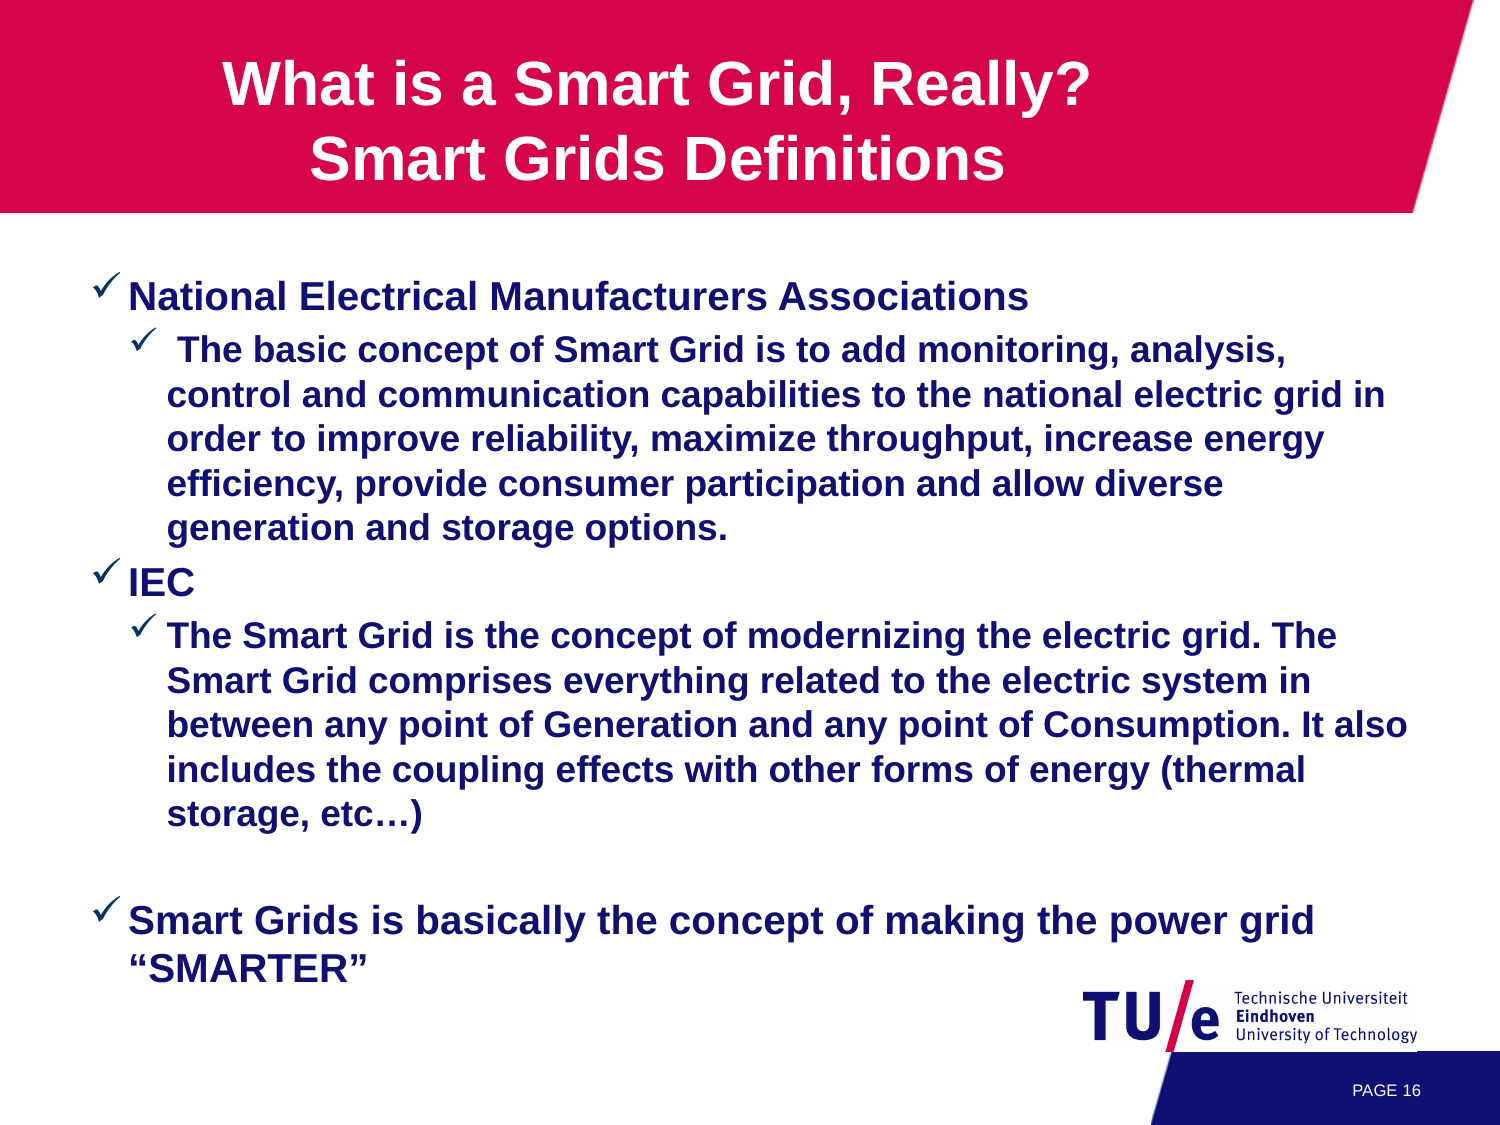

What is a Smart Grid, Really?
Smart Grids Definitions
National Electrical Manufacturers Associations
 The basic concept of Smart Grid is to add monitoring, analysis, control and communication capabilities to the national electric grid in order to improve reliability, maximize throughput, increase energy efficiency, provide consumer participation and allow diverse generation and storage options.
IEC
The Smart Grid is the concept of modernizing the electric grid. The Smart Grid comprises everything related to the electric system in between any point of Generation and any point of Consumption. It also includes the coupling effects with other forms of energy (thermal storage, etc…)

Smart Grids is basically the concept of making the power grid “SMARTER”
PAGE 16